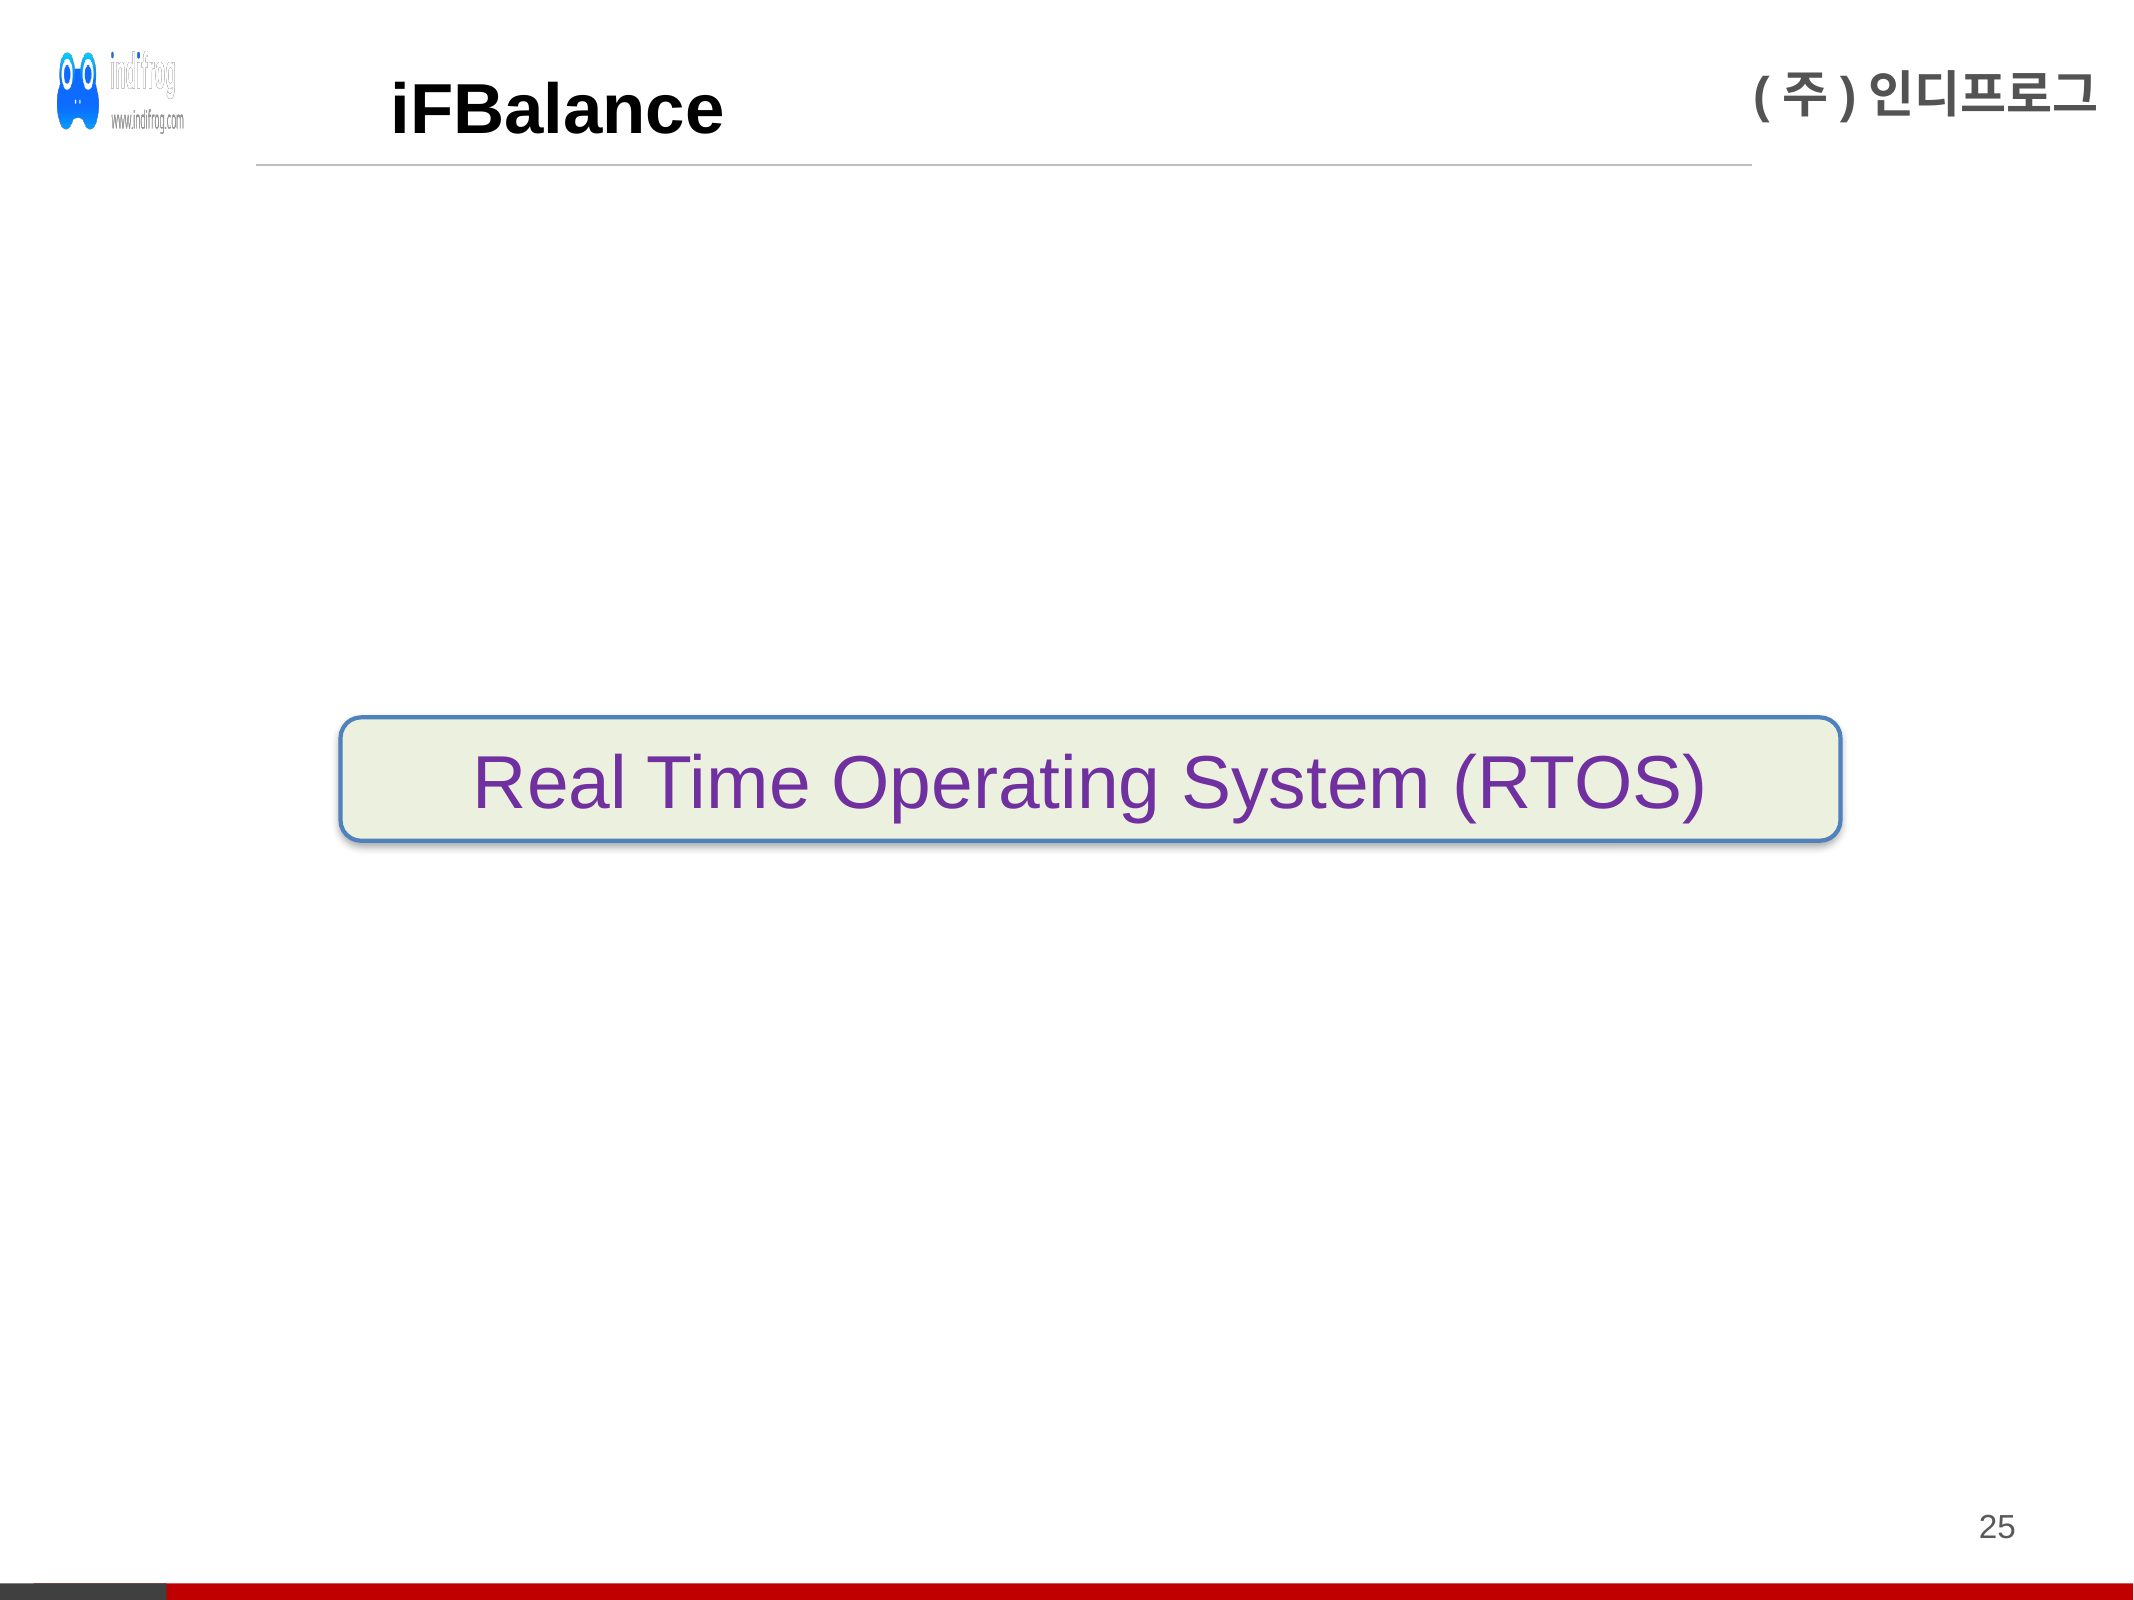

iFBalance
Real Time Operating System (RTOS)
25